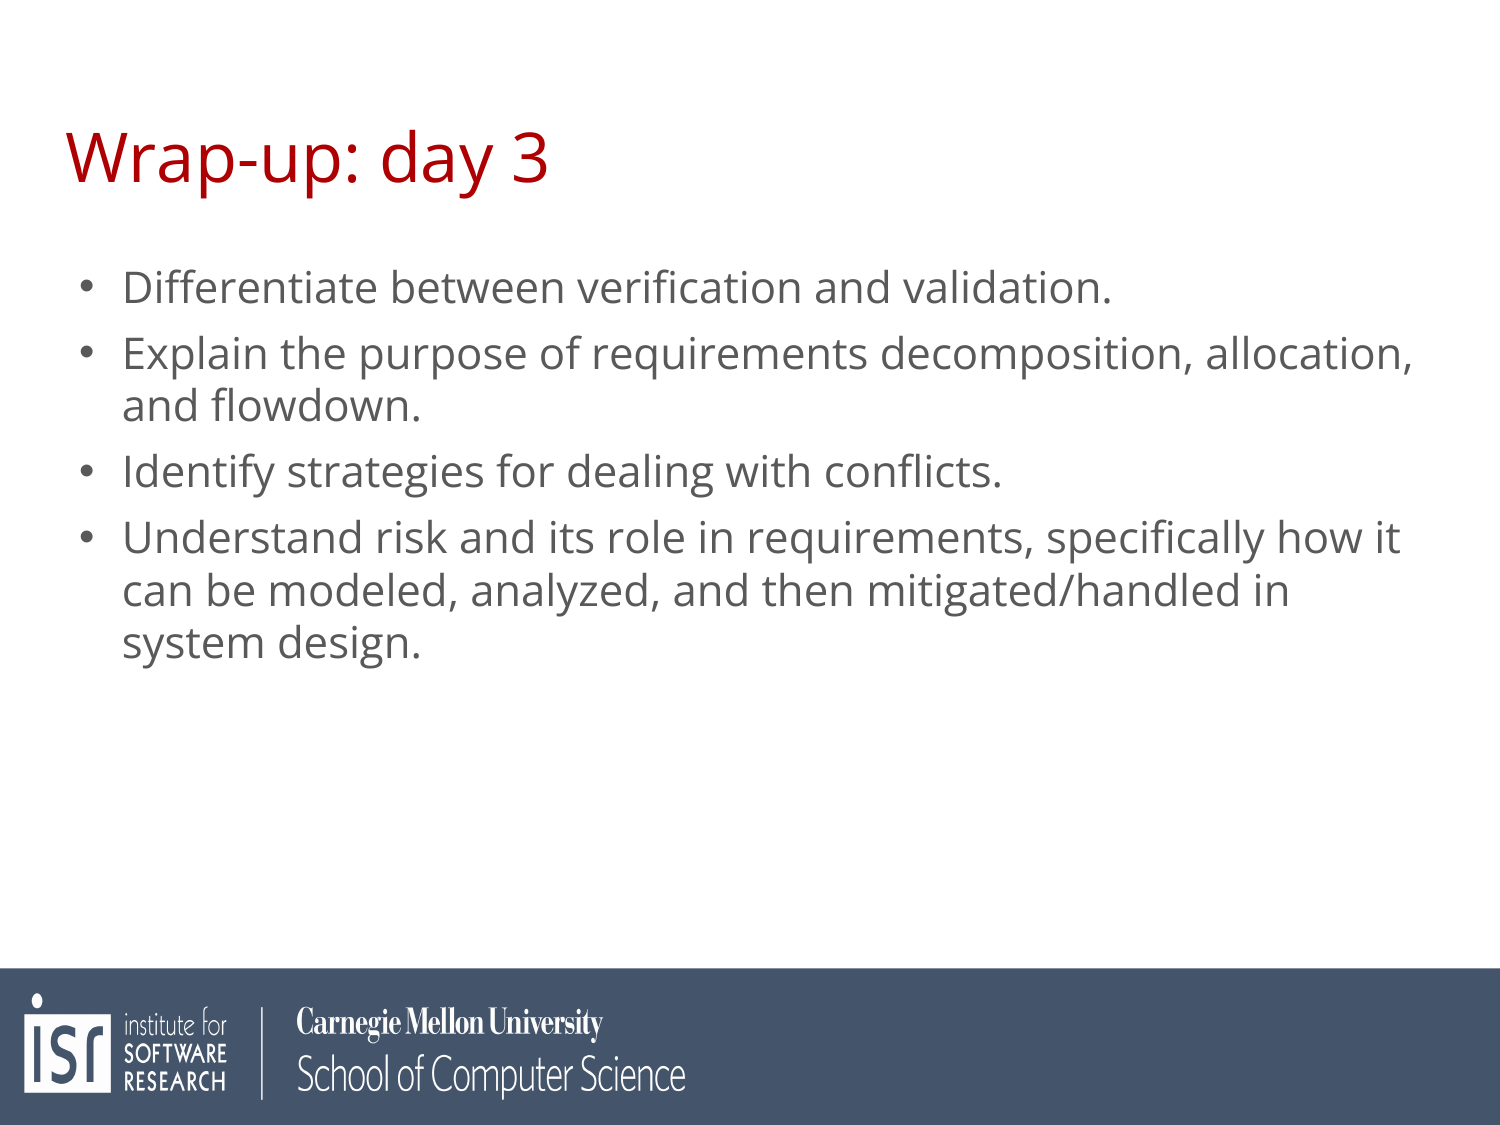

# Wrap-up: day 3
Differentiate between verification and validation.
Explain the purpose of requirements decomposition, allocation, and flowdown.
Identify strategies for dealing with conflicts.
Understand risk and its role in requirements, specifically how it can be modeled, analyzed, and then mitigated/handled in system design.